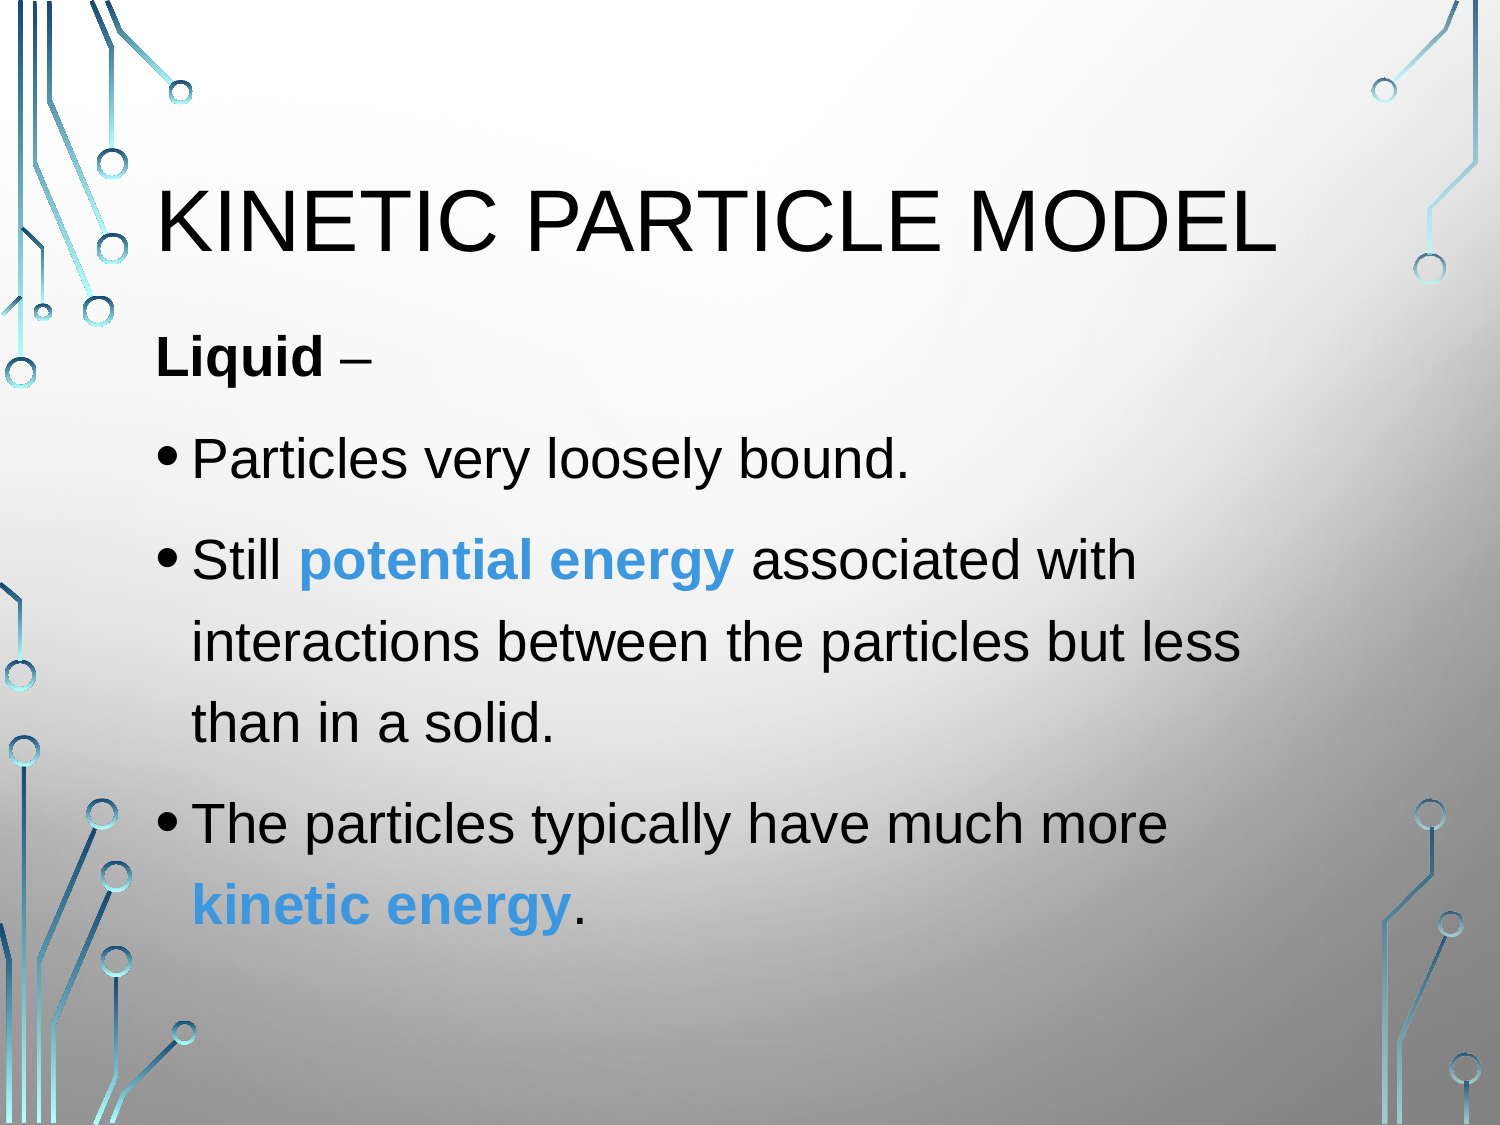

# Kinetic particle model
Liquid –
Particles very loosely bound.
Still potential energy associated with interactions between the particles but less than in a solid.
The particles typically have much more kinetic energy.